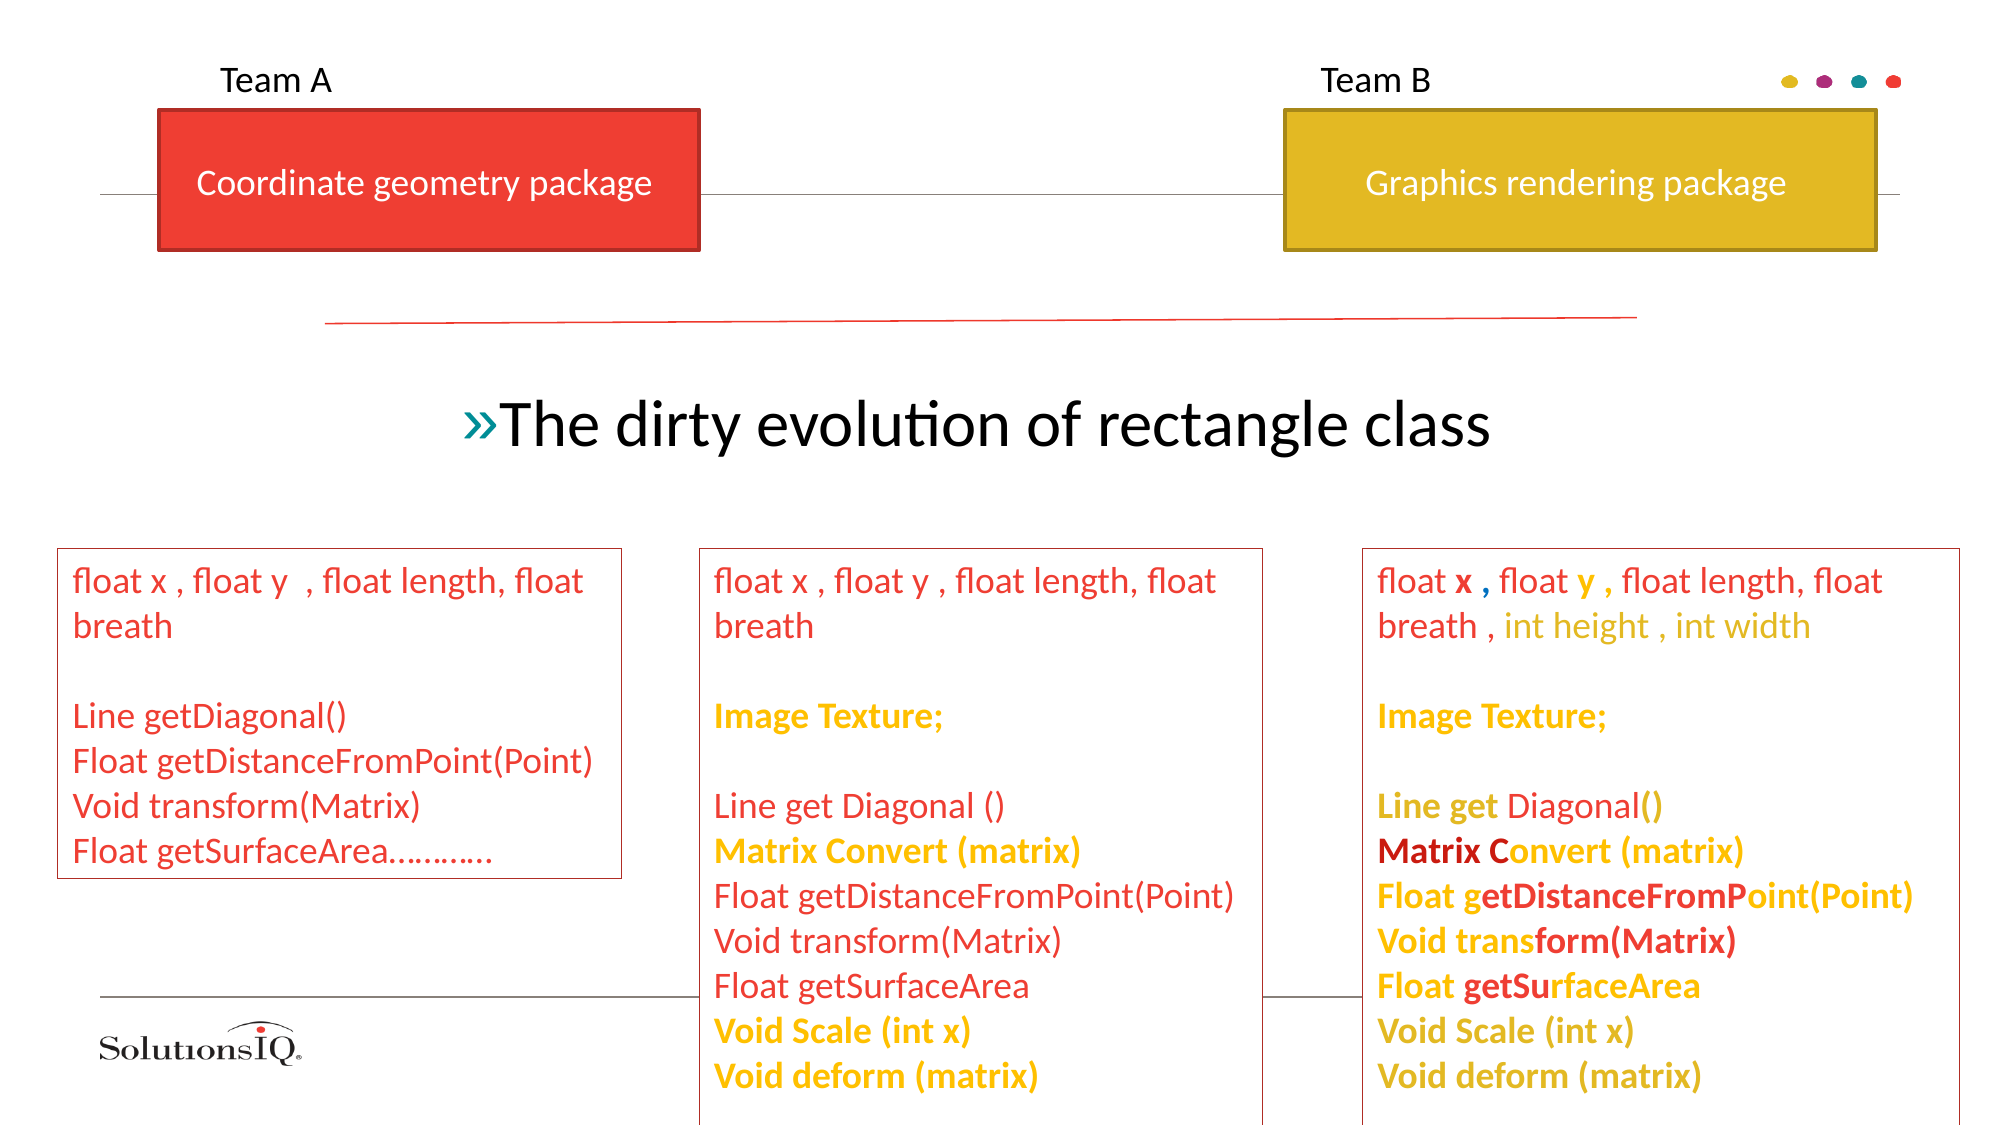

Team A
Team B
Coordinate geometry package
Graphics rendering package
The dirty evolution of rectangle class
float x , float y , float length, float breath , int height , int width

Image Texture;

Line get Diagonal()
Matrix Convert (matrix)
Float getDistanceFromPoint(Point)
Void transform(Matrix)
Float getSurfaceArea
Void Scale (int x)
Void deform (matrix)
……

float x , float y  , float length, float breath

Line getDiagonal()
Float getDistanceFromPoint(Point)
Void transform(Matrix)
Float getSurfaceArea…………
float x , float y , float length, float breath

Image Texture;

Line get Diagonal ()
Matrix Convert (matrix)
Float getDistanceFromPoint(Point)
Void transform(Matrix)
Float getSurfaceArea
Void Scale (int x)
Void deform (matrix)

XPIndia2016
22